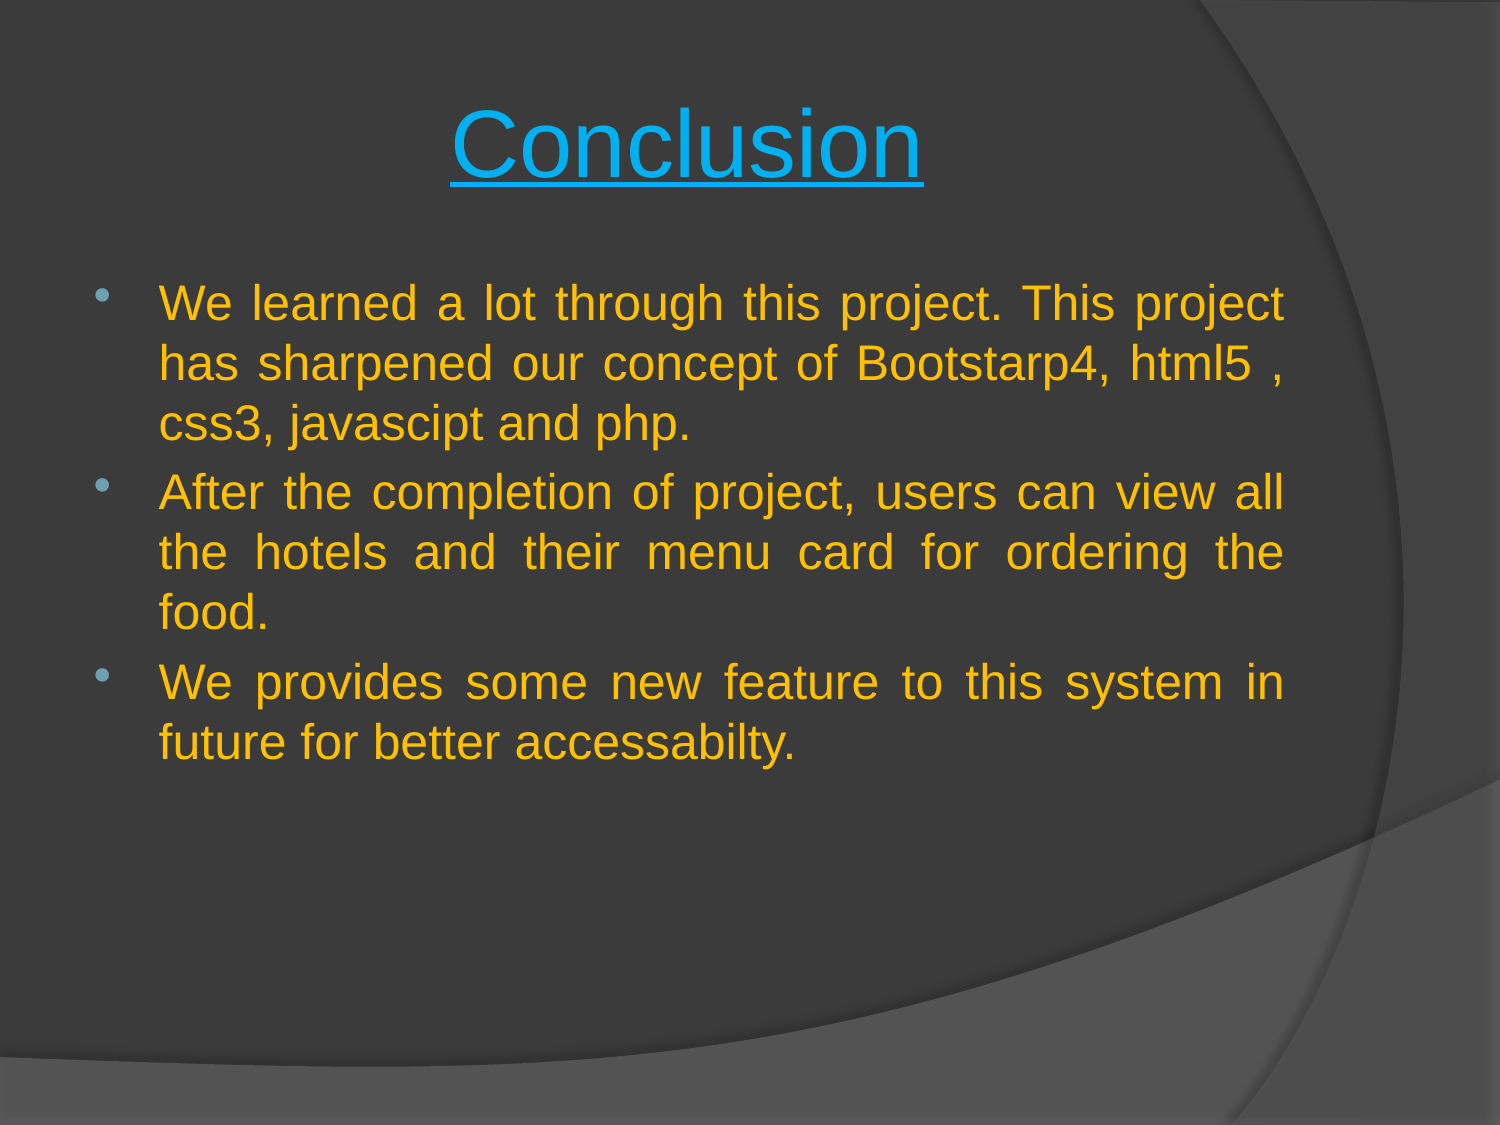

# Conclusion
We learned a lot through this project. This project has sharpened our concept of Bootstarp4, html5 , css3, javascipt and php.
After the completion of project, users can view all the hotels and their menu card for ordering the food.
We provides some new feature to this system in future for better accessabilty.